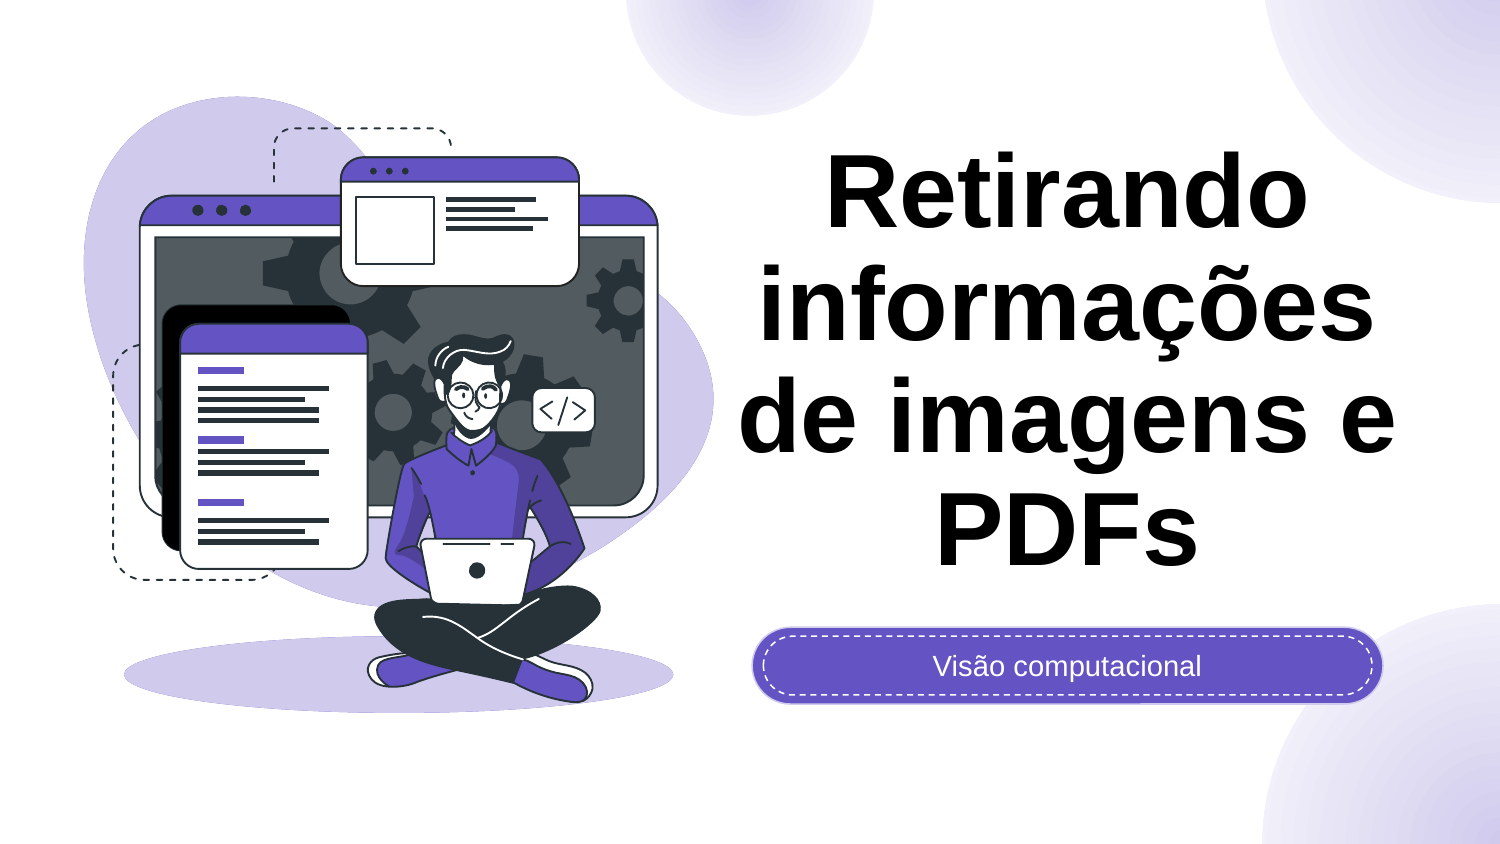

# Retirando informações de imagens e PDFs

Visão computacional